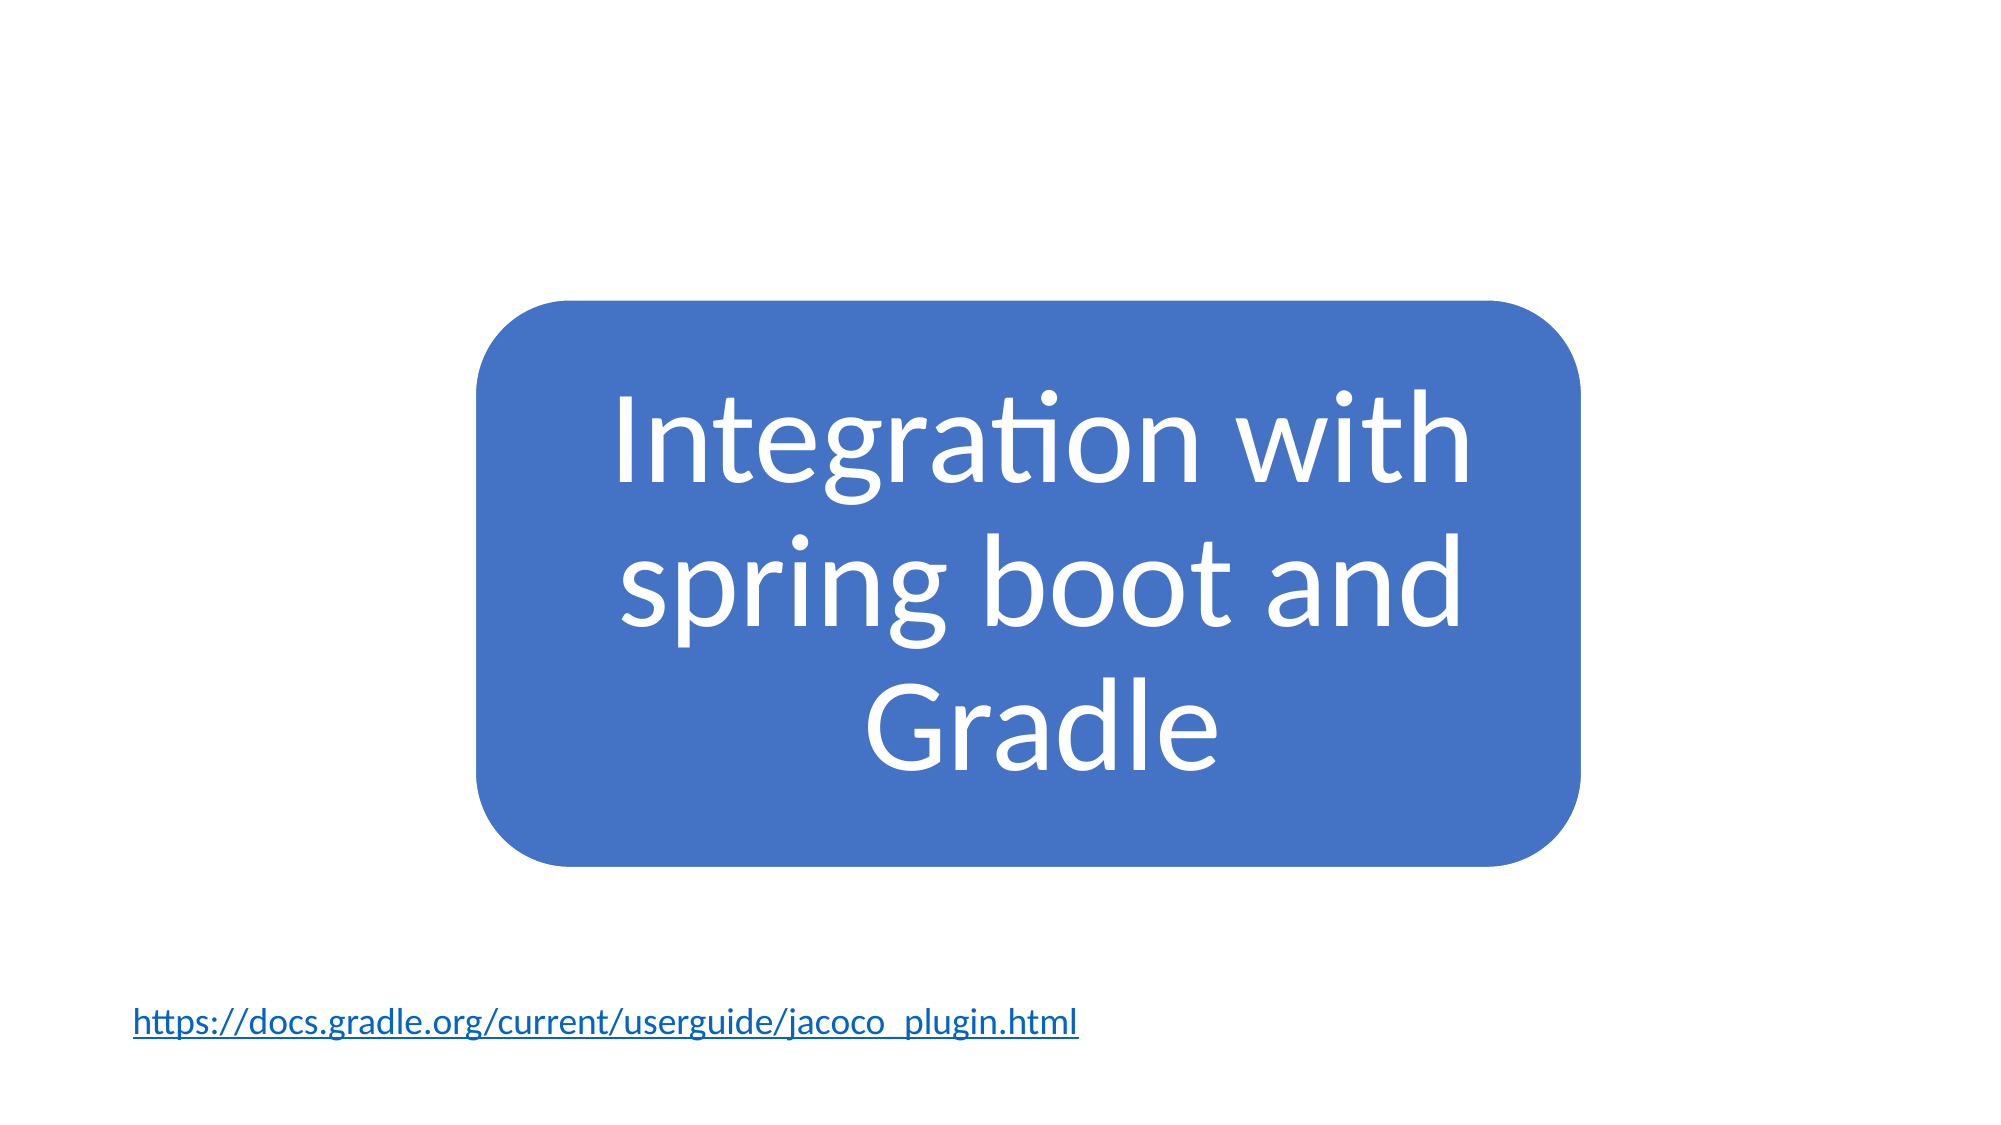

Integration with spring boot and Gradle
https://docs.gradle.org/current/userguide/jacoco_plugin.html